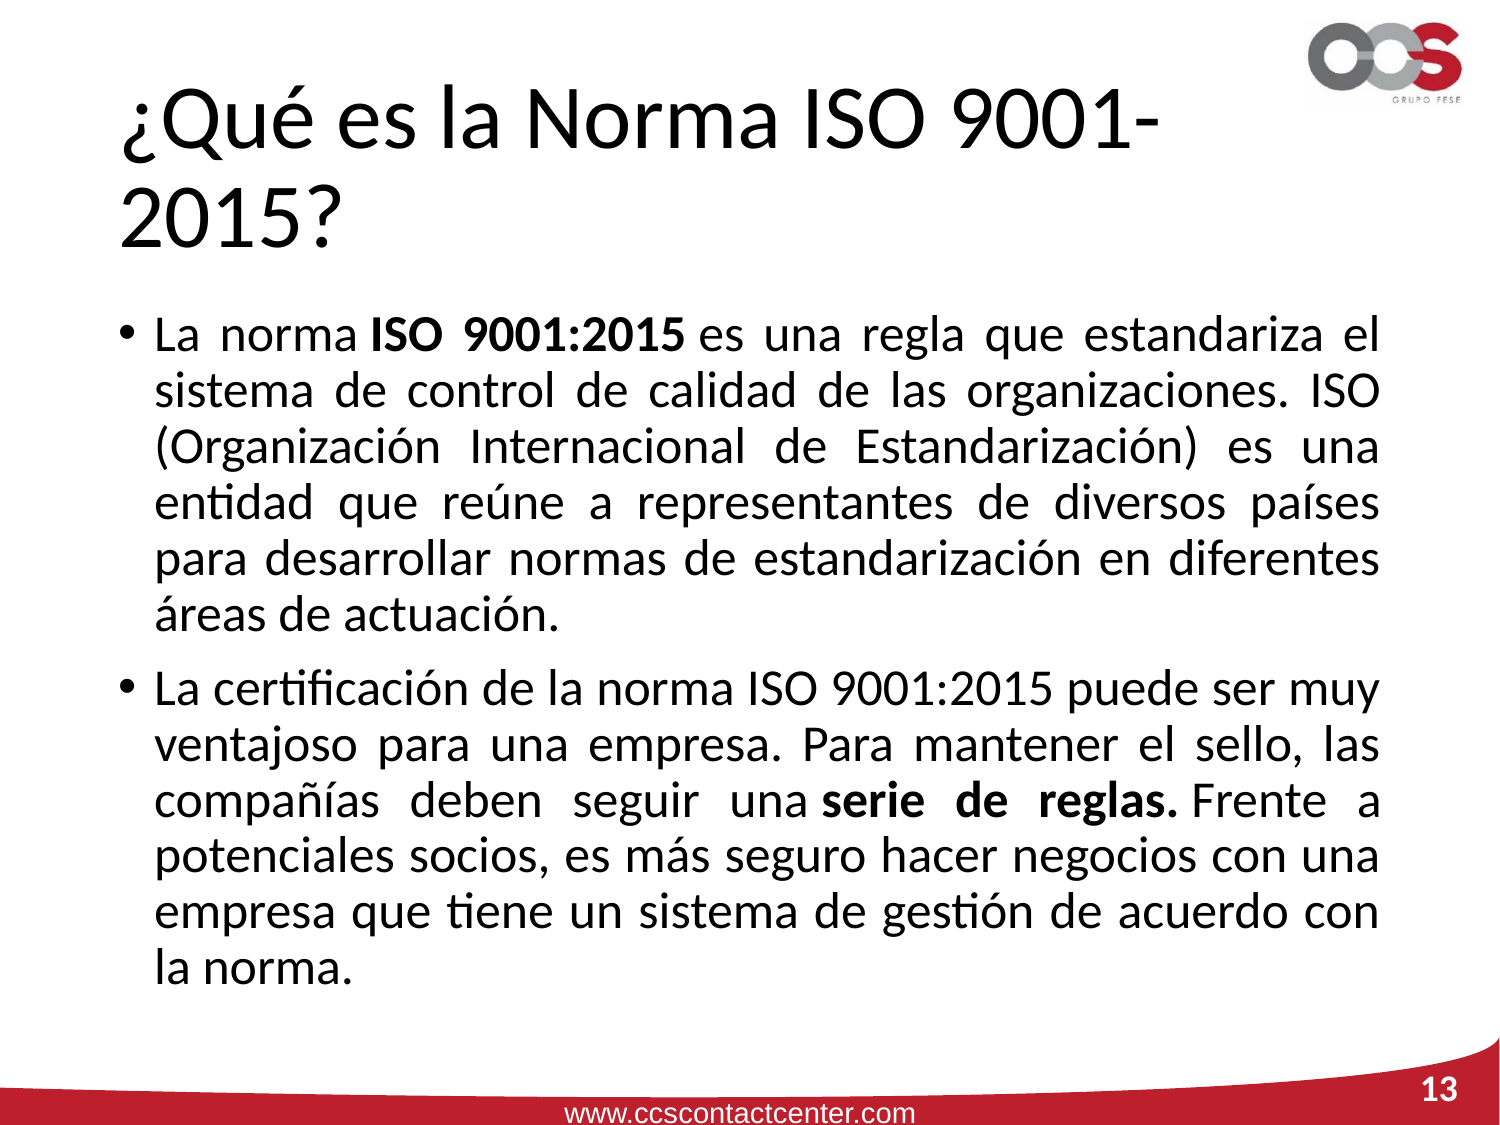

# ¿Qué es la Norma ISO 9001-2015?
La norma ISO 9001:2015 es una regla que estandariza el sistema de control de calidad de las organizaciones. ISO (Organización Internacional de Estandarización) es una entidad que reúne a representantes de diversos países para desarrollar normas de estandarización en diferentes áreas de actuación.
La certificación de la norma ISO 9001:2015 puede ser muy ventajoso para una empresa. Para mantener el sello, las compañías deben seguir una serie de reglas. Frente a potenciales socios, es más seguro hacer negocios con una empresa que tiene un sistema de gestión de acuerdo con la norma.
13